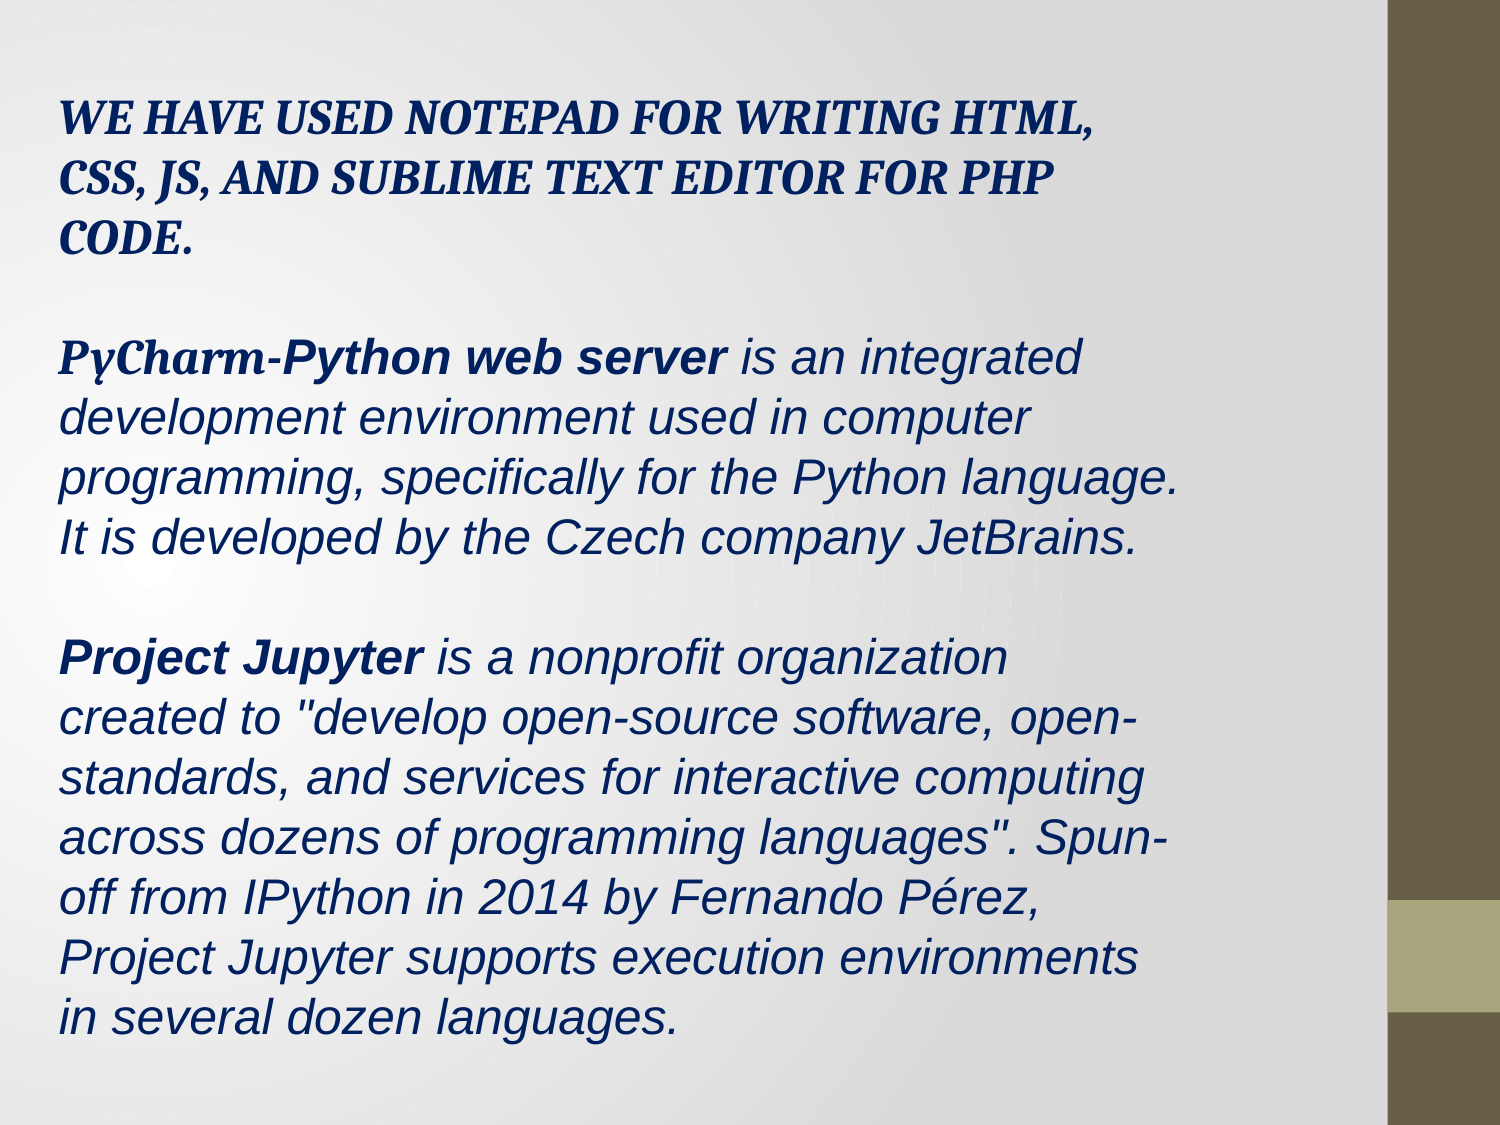

WE HAVE USED NOTEPAD FOR WRITING HTML, CSS, JS, AND SUBLIME TEXT EDITOR FOR PHP CODE. PyCharm-Python web server is an integrated development environment used in computer programming, specifically for the Python language. It is developed by the Czech company JetBrains.
Project Jupyter is a nonprofit organization created to "develop open-source software, open-standards, and services for interactive computing across dozens of programming languages". Spun-off from IPython in 2014 by Fernando Pérez, Project Jupyter supports execution environments in several dozen languages.